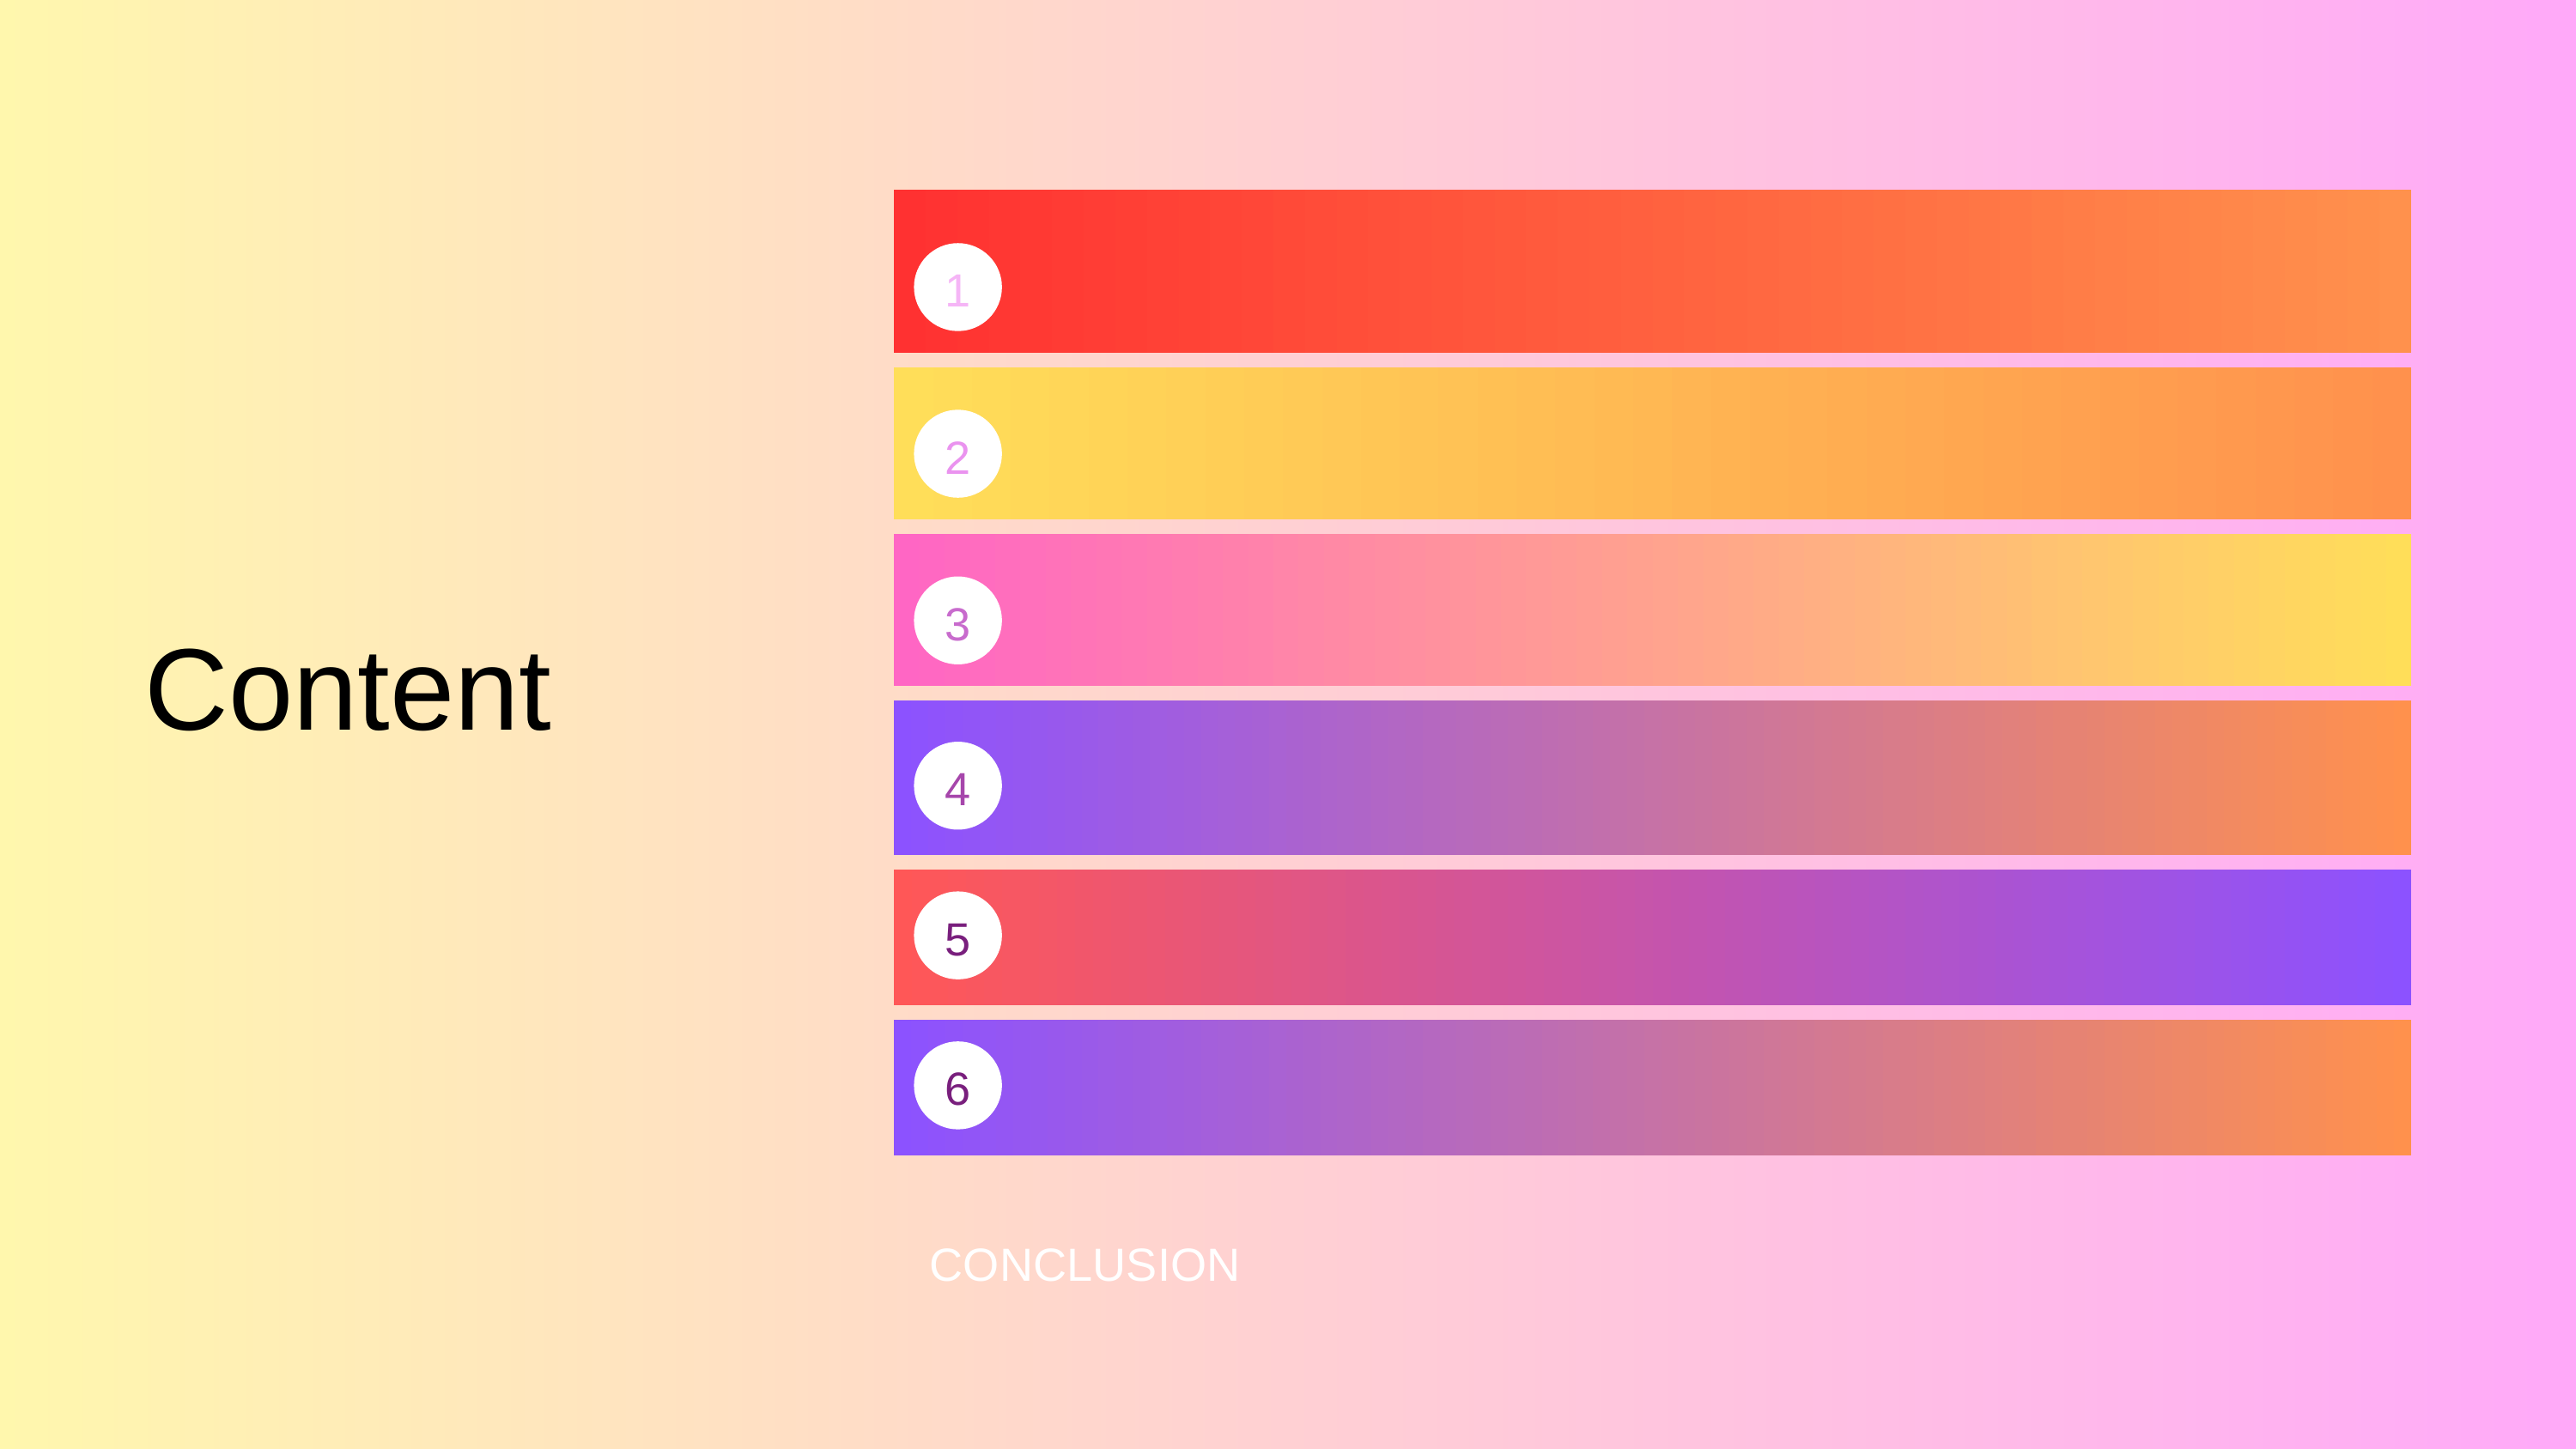

INTRODUCTION

1

                   OBJECTIVE

2

                   DATASET

3
Content

                   ALGORITHM

4

                   RESULTS

5

                   CONCLUSION

6